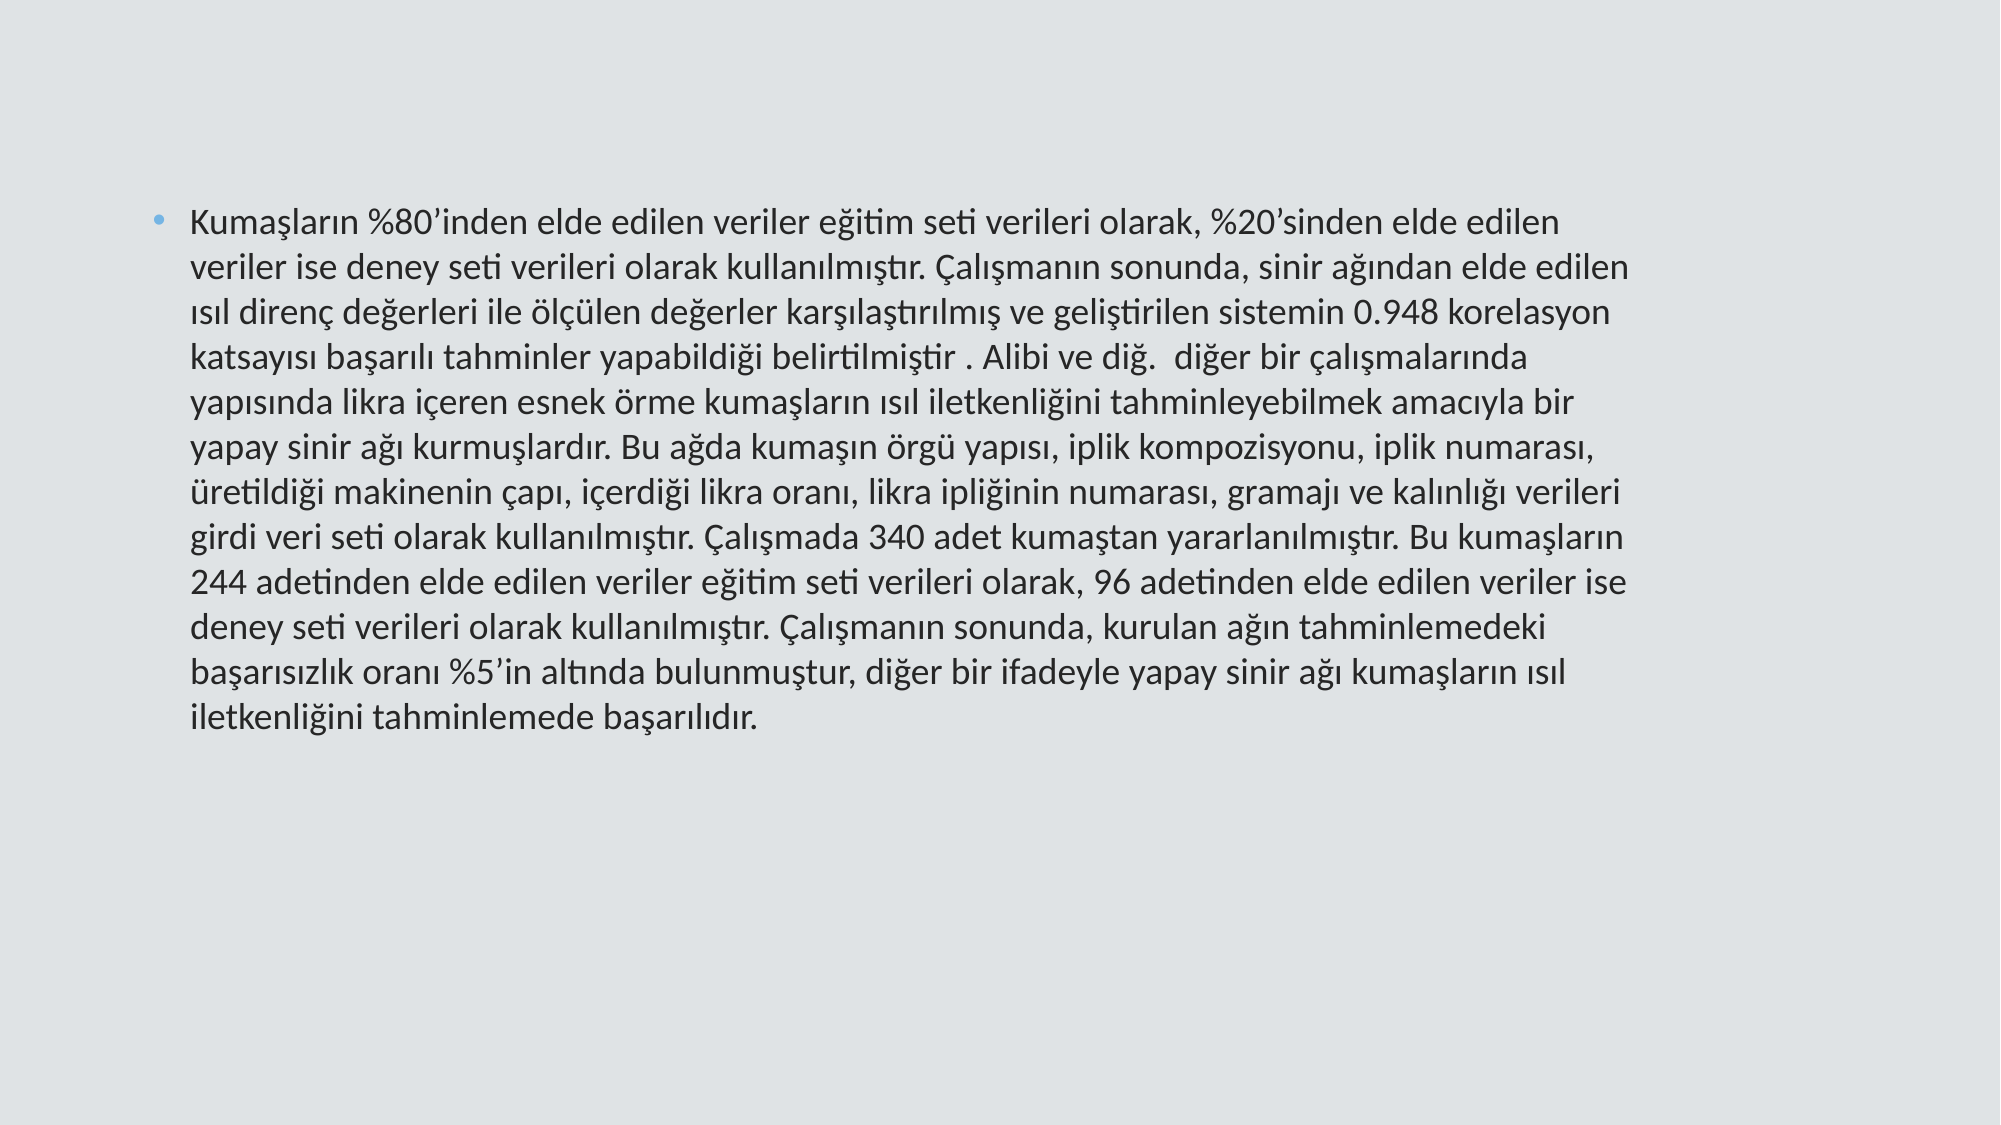

Kumaşların %80’inden elde edilen veriler eğitim seti verileri olarak, %20’sinden elde edilen veriler ise deney seti verileri olarak kullanılmıştır. Çalışmanın sonunda, sinir ağından elde edilen ısıl direnç değerleri ile ölçülen değerler karşılaştırılmış ve geliştirilen sistemin 0.948 korelasyon katsayısı başarılı tahminler yapabildiği belirtilmiştir . Alibi ve diğ.  diğer bir çalışmalarında yapısında likra içeren esnek örme kumaşların ısıl iletkenliğini tahminleyebilmek amacıyla bir yapay sinir ağı kurmuşlardır. Bu ağda kumaşın örgü yapısı, iplik kompozisyonu, iplik numarası, üretildiği makinenin çapı, içerdiği likra oranı, likra ipliğinin numarası, gramajı ve kalınlığı verileri girdi veri seti olarak kullanılmıştır. Çalışmada 340 adet kumaştan yararlanılmıştır. Bu kumaşların 244 adetinden elde edilen veriler eğitim seti verileri olarak, 96 adetinden elde edilen veriler ise deney seti verileri olarak kullanılmıştır. Çalışmanın sonunda, kurulan ağın tahminlemedeki başarısızlık oranı %5’in altında bulunmuştur, diğer bir ifadeyle yapay sinir ağı kumaşların ısıl iletkenliğini tahminlemede başarılıdır.